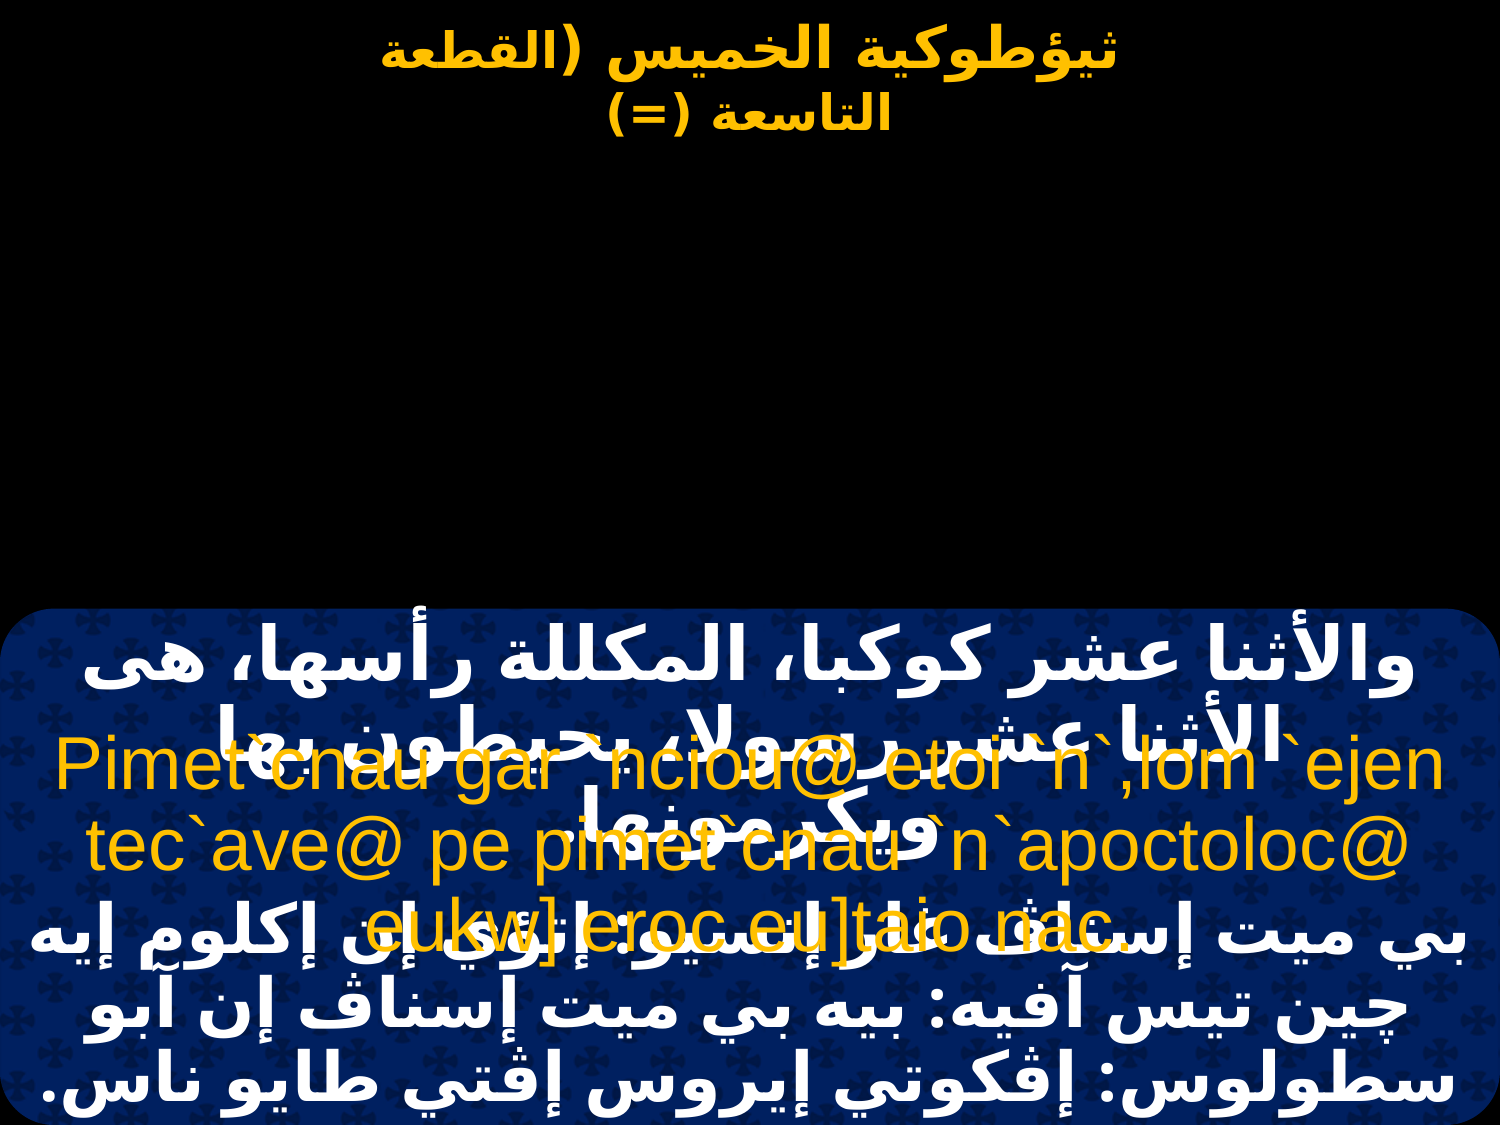

والأثنا عشر كوكبا، المكللة رأسها، هى الأثنا عشر رسولا، يحيطون بها ويكرمونها.
Pimet`cnau gar `nciou@ etoi `n`,lom `ejen tec`ave@ pe pimet`cnau `n`apoctoloc@ eukw] eroc eu]taio nac.
بي ميت إسناڤ غار إنسيو: إتؤي إن إكلوم إيه چين تيس آفيه: بيه بي ميت إسناڤ إن آبو سطولوس: إڤكوتي إيروس إڤتي طايو ناس.